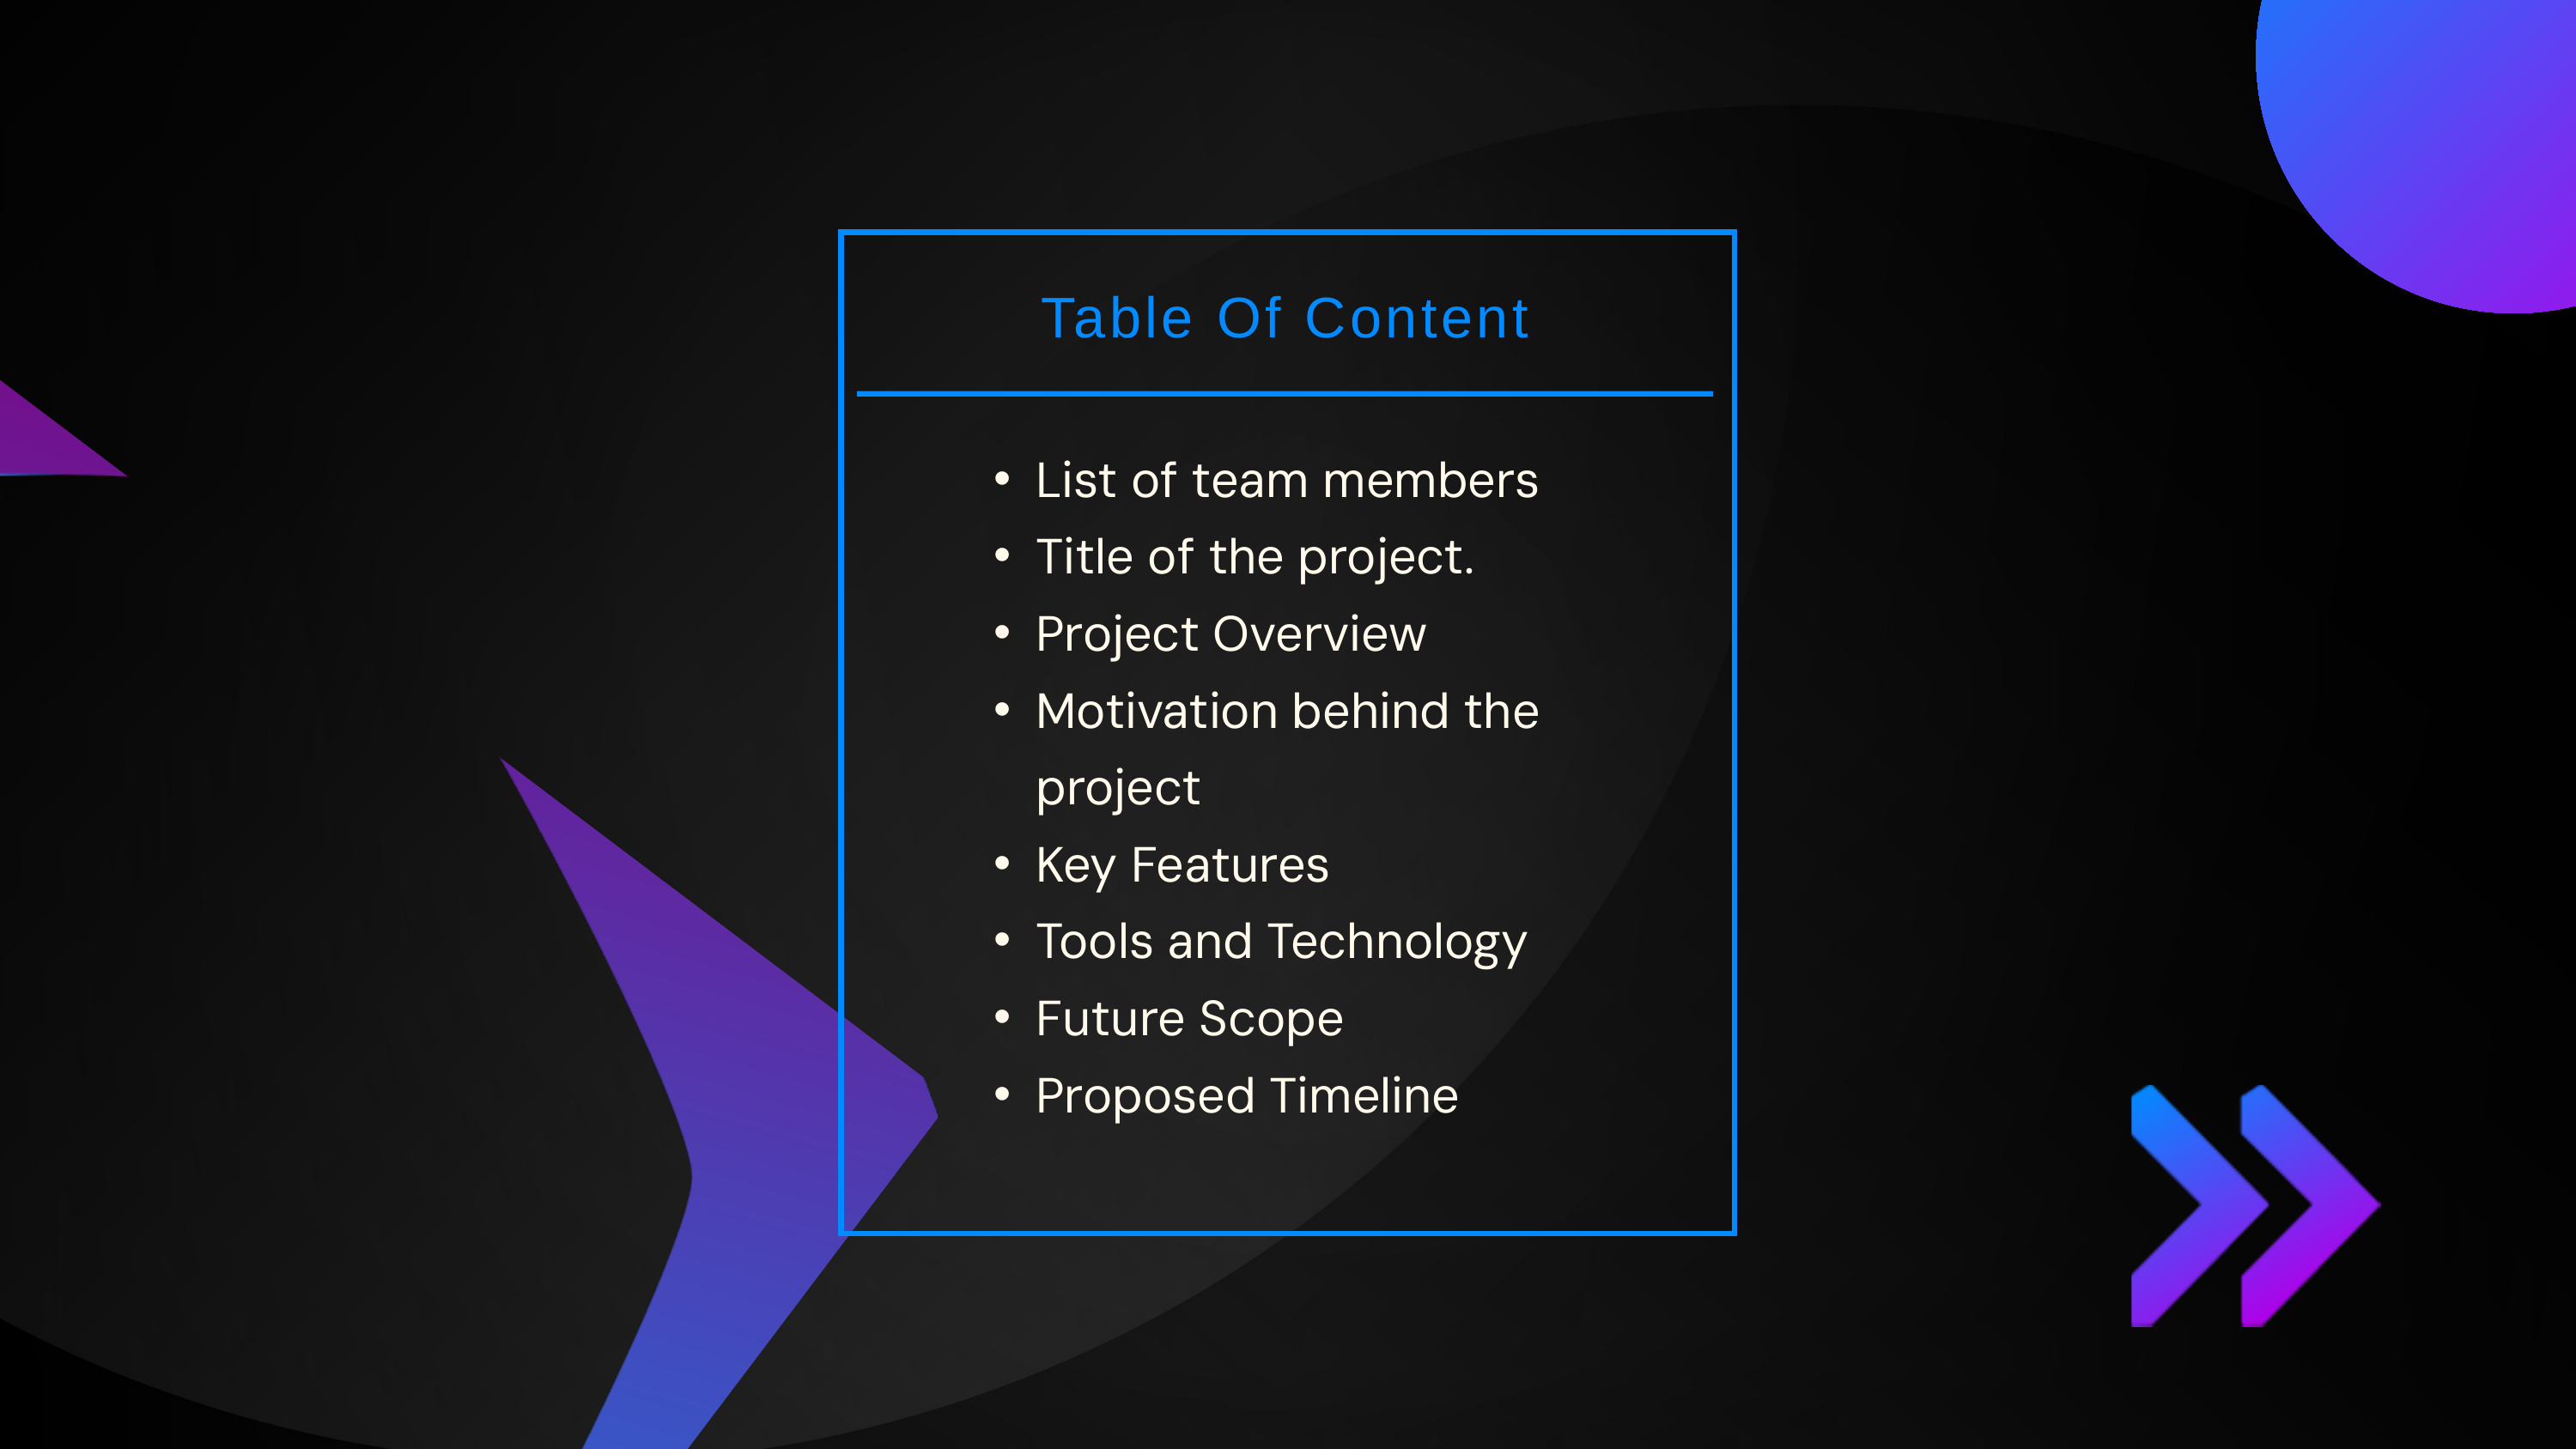

Table Of Content

List of team members
Title of the project.
Project Overview
Motivation behind the project
Key Features
Tools and Technology
Future Scope
Proposed Timeline